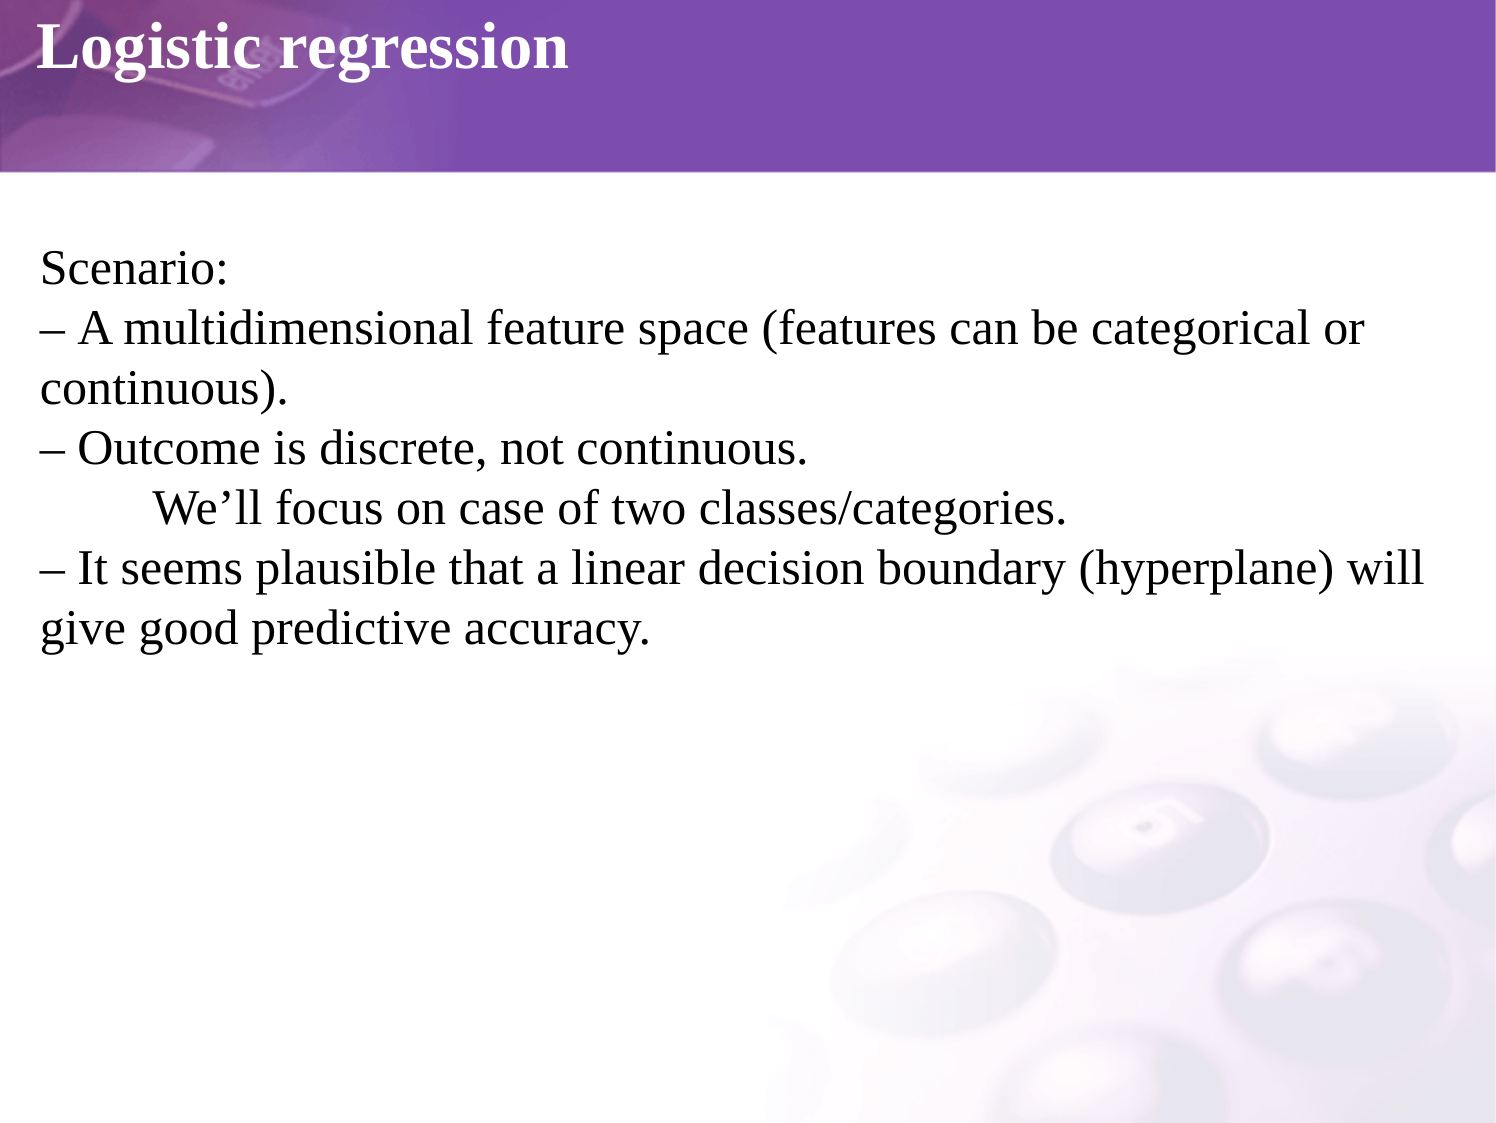

# Logistic regression
Scenario:
– A multidimensional feature space (features can be categorical or continuous).
– Outcome is discrete, not continuous.
         We’ll focus on case of two classes/categories.
– It seems plausible that a linear decision boundary (hyperplane) will give good predictive accuracy.